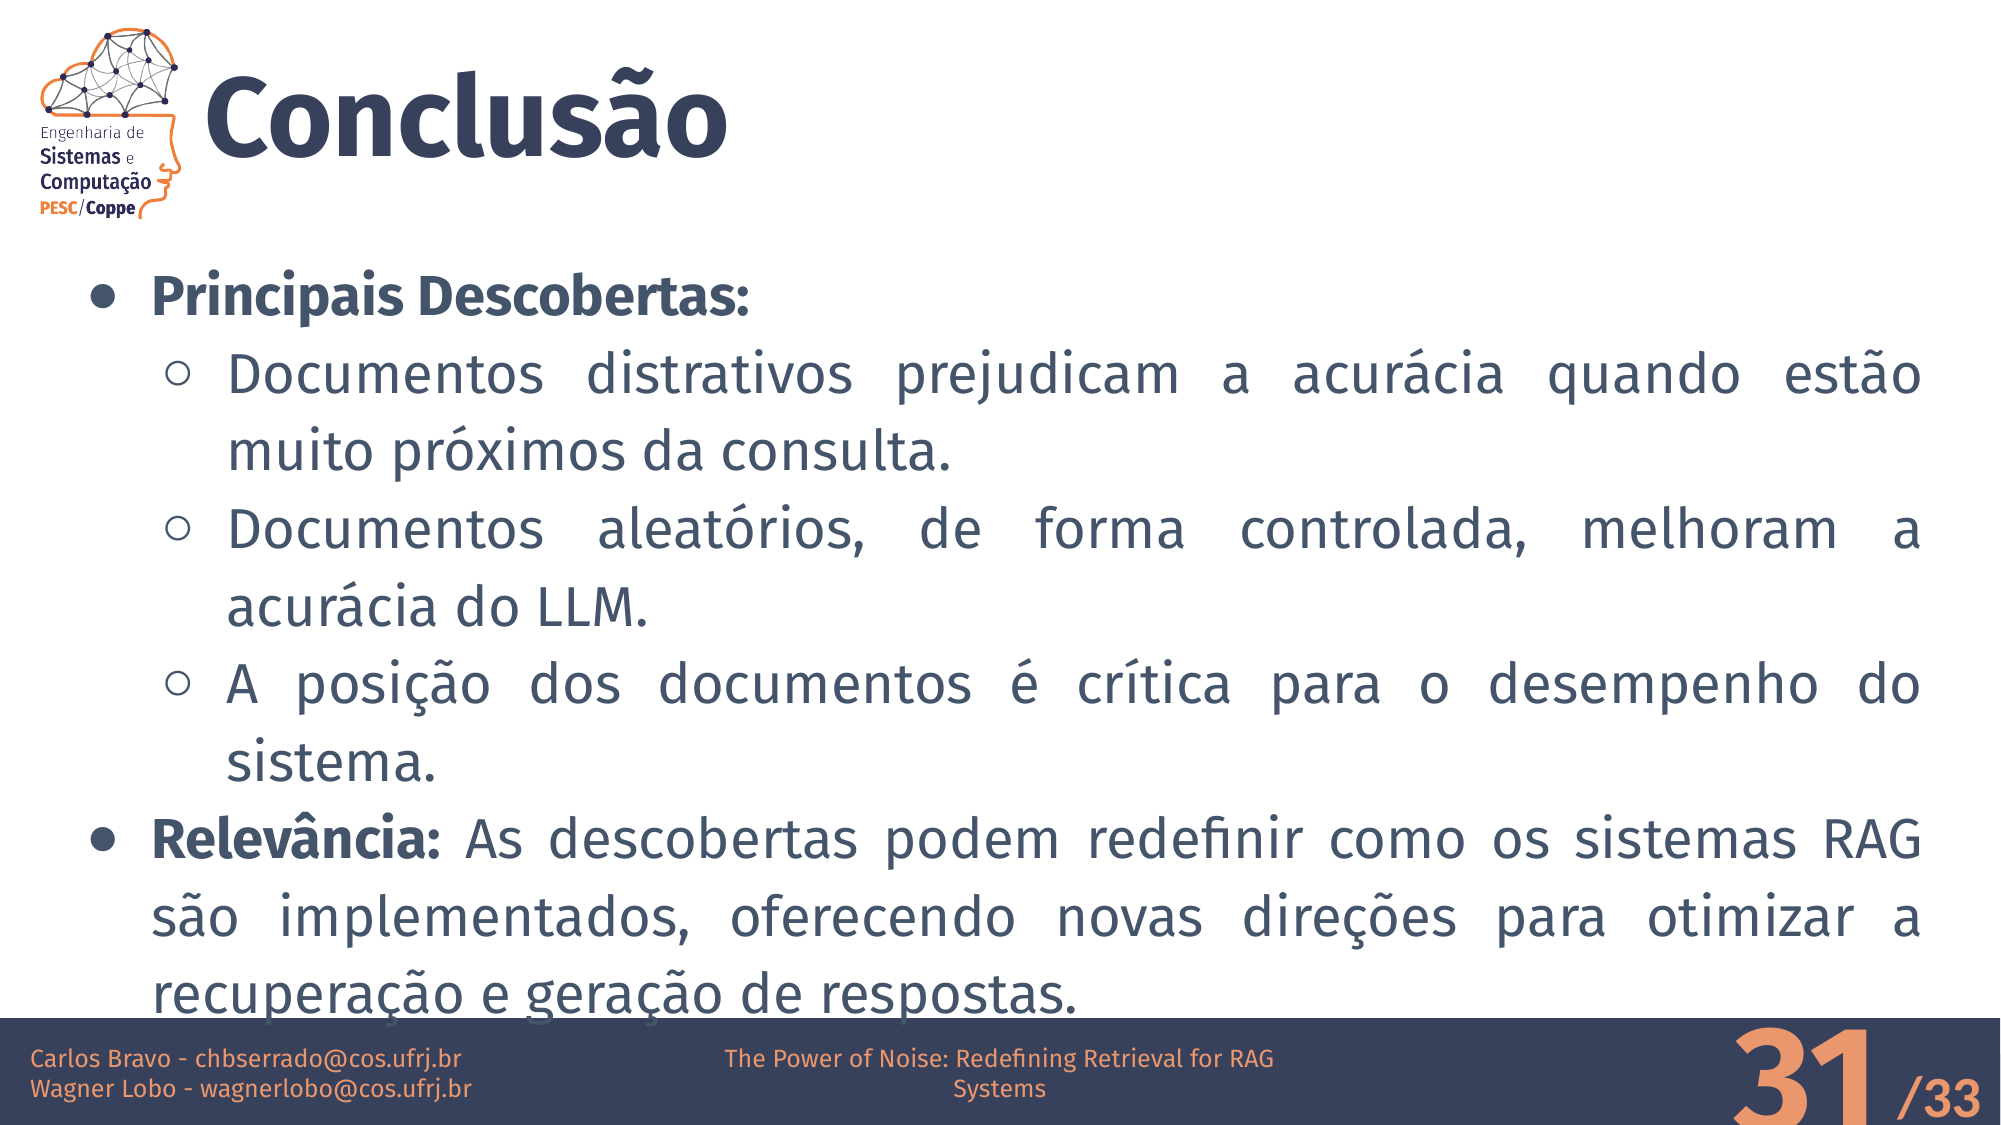

# Conclusão
Principais Descobertas:
Documentos distrativos prejudicam a acurácia quando estão muito próximos da consulta.
Documentos aleatórios, de forma controlada, melhoram a acurácia do LLM.
A posição dos documentos é crítica para o desempenho do sistema.
Relevância: As descobertas podem redefinir como os sistemas RAG são implementados, oferecendo novas direções para otimizar a recuperação e geração de respostas.

31